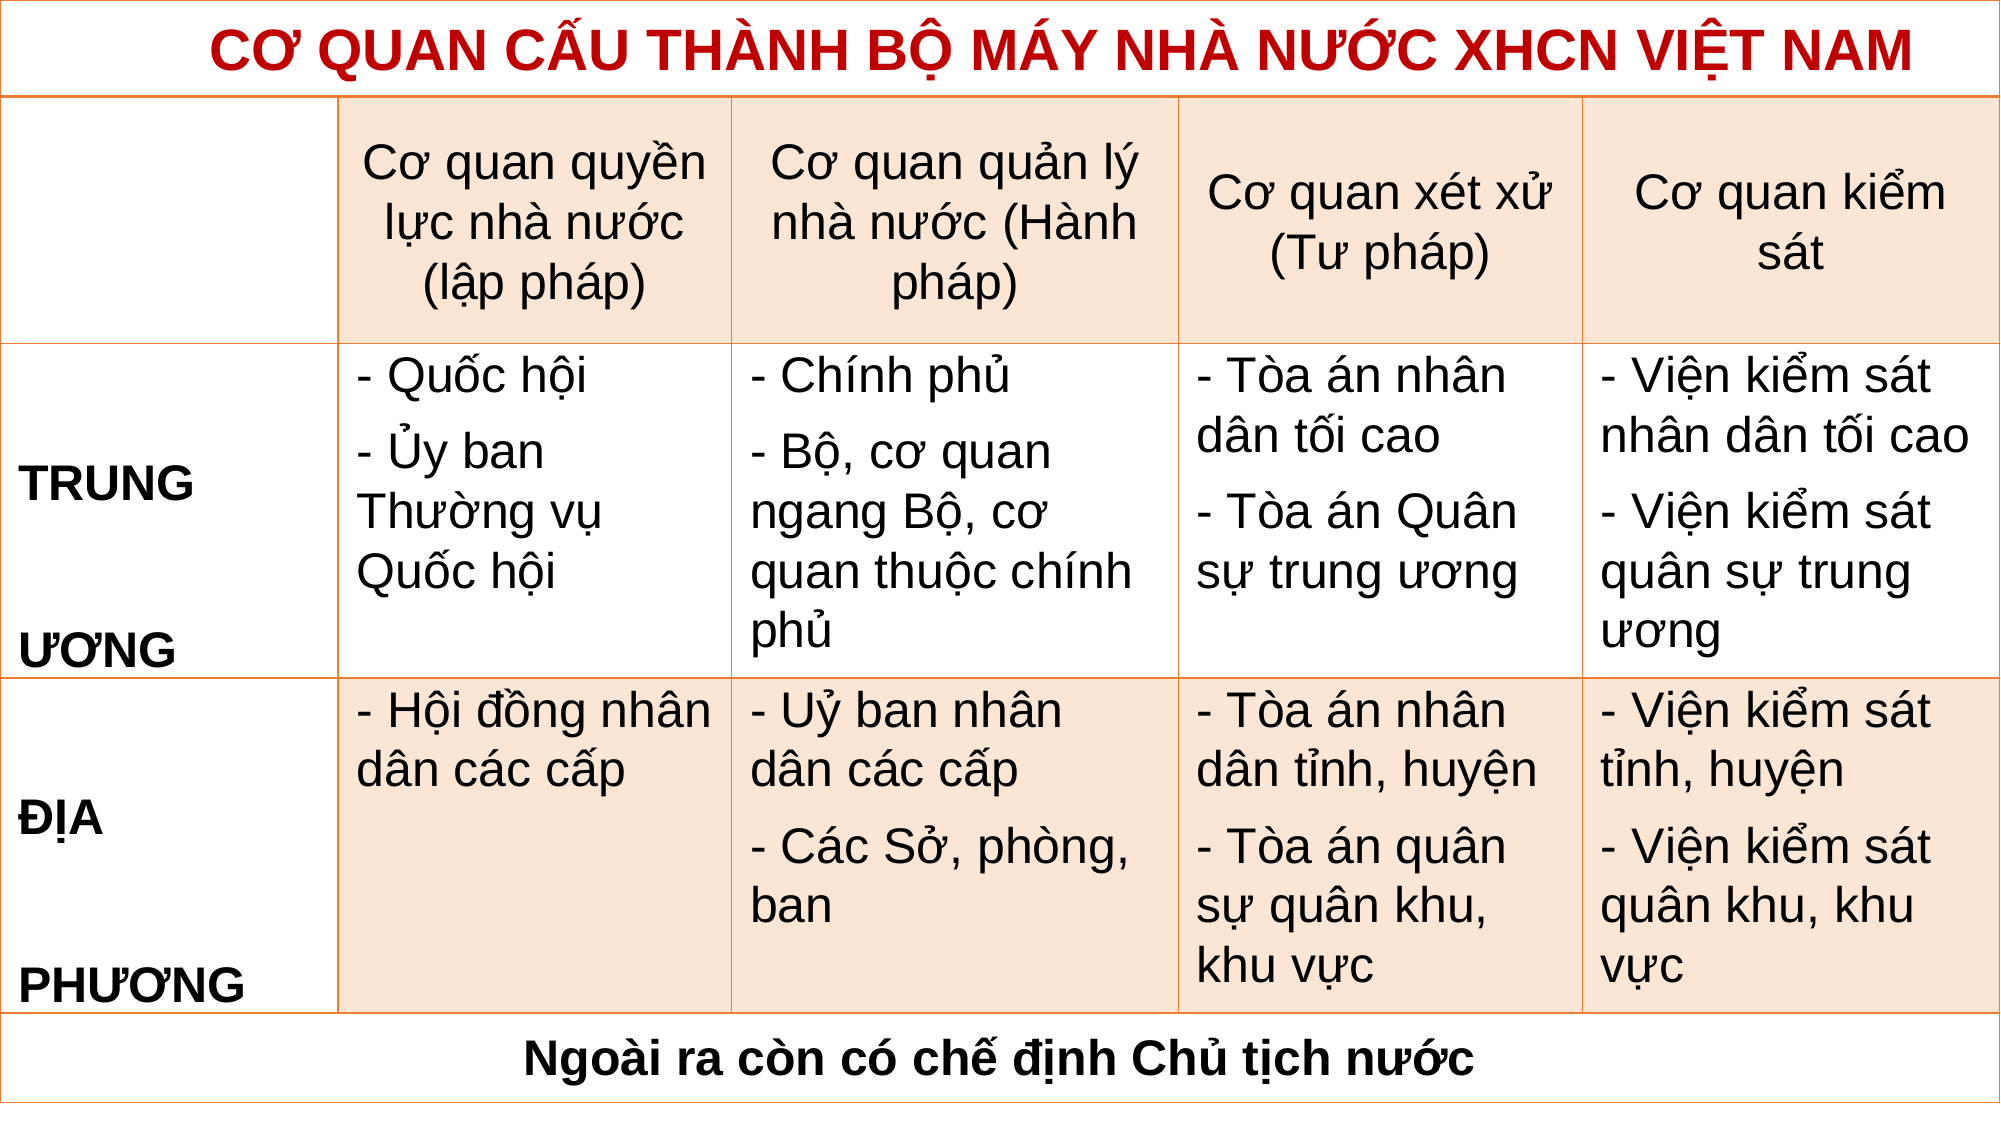

| Các CƠ QUAN CẤU THÀNH BỘ MÁY NHÀ NƯỚC XHCN VIỆT NAM |  |  |  |  |
| --- | --- | --- | --- | --- |
|  | Cơ quan quyền lực nhà nước (lập pháp) | Cơ quan quản lý nhà nước (Hành pháp) | Cơ quan xét xử (Tư pháp) | Cơ quan kiểm sát |
| TRUNG ƯƠNG | - Quốc hội - Ủy ban Thường vụ Quốc hội | - Chính phủ - Bộ, cơ quan ngang Bộ, cơ quan thuộc chính phủ | - Tòa án nhân dân tối cao - Tòa án Quân sự trung ương | - Viện kiểm sát nhân dân tối cao - Viện kiểm sát quân sự trung ương |
| ĐỊA PHƯƠNG | - Hội đồng nhân dân các cấp | - Uỷ ban nhân dân các cấp - Các Sở, phòng, ban | - Tòa án nhân dân tỉnh, huyện - Tòa án quân sự quân khu, khu vực | - Viện kiểm sát tỉnh, huyện - Viện kiểm sát quân khu, khu vực |
| Ngoài ra còn có chế định Chủ tịch nước |  |  |  |  |